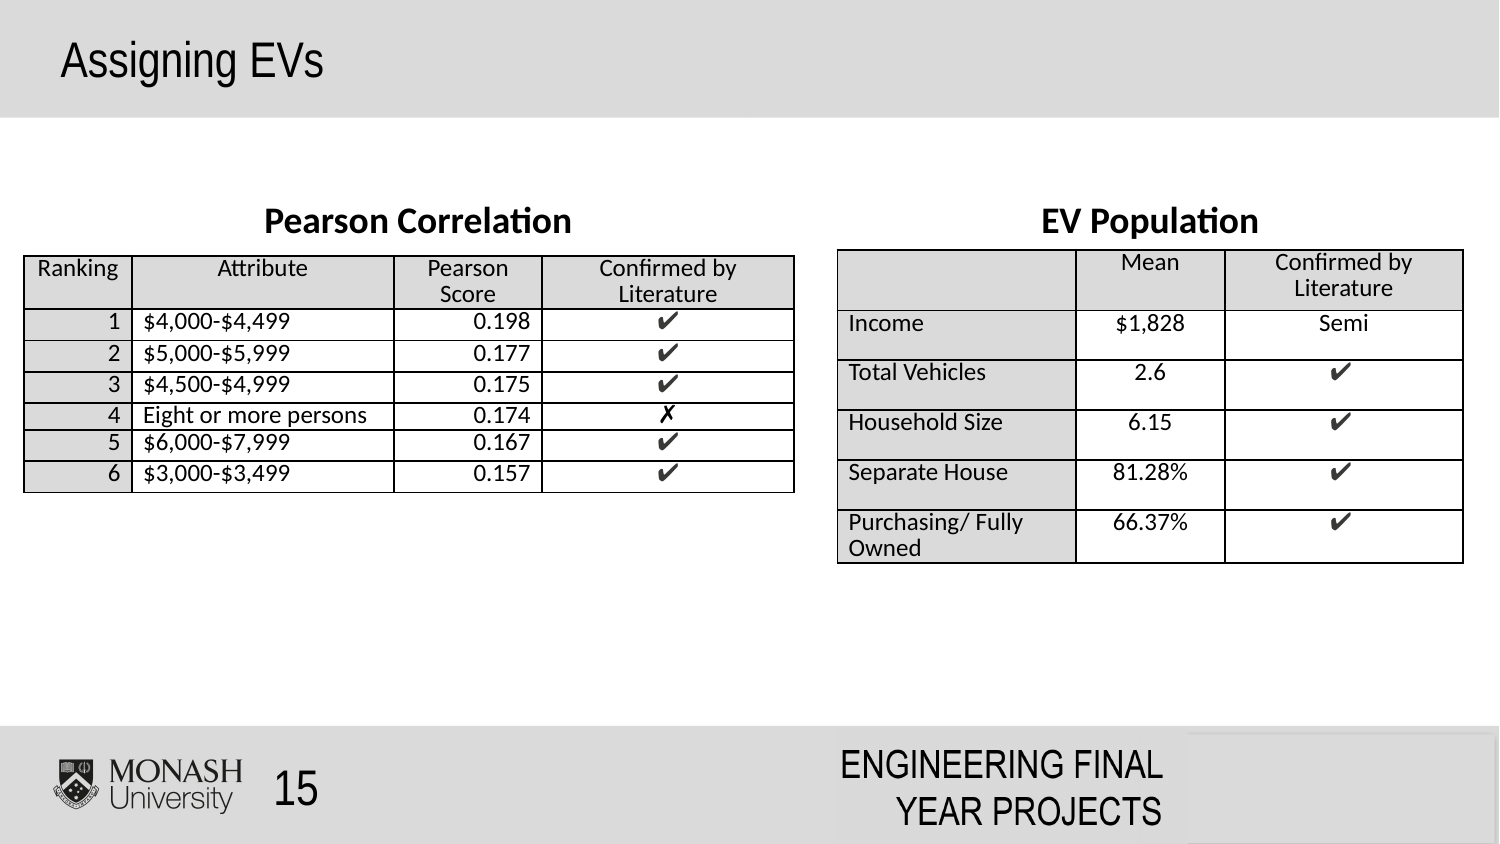

Assigning EVs
Pearson Correlation
EV Population
|  | Mean | Confirmed by Literature |
| --- | --- | --- |
| Income | $1,828 | Semi |
| Total Vehicles | 2.6 | ✔ |
| Household Size | 6.15 | ✔ |
| Separate House | 81.28% | ✔ |
| Purchasing/ Fully Owned | 66.37% | ✔ |
| Ranking | Attribute | Pearson Score | Confirmed by Literature |
| --- | --- | --- | --- |
| 1 | $4,000-$4,499 | 0.198 | ✔ |
| 2 | $5,000-$5,999 | 0.177 | ✔ |
| 3 | $4,500-$4,999 | 0.175 | ✔ |
| 4 | Eight or more persons | 0.174 | ✗ |
| 5 | $6,000-$7,999 | 0.167 | ✔ |
| 6 | $3,000-$3,499 | 0.157 | ✔ |